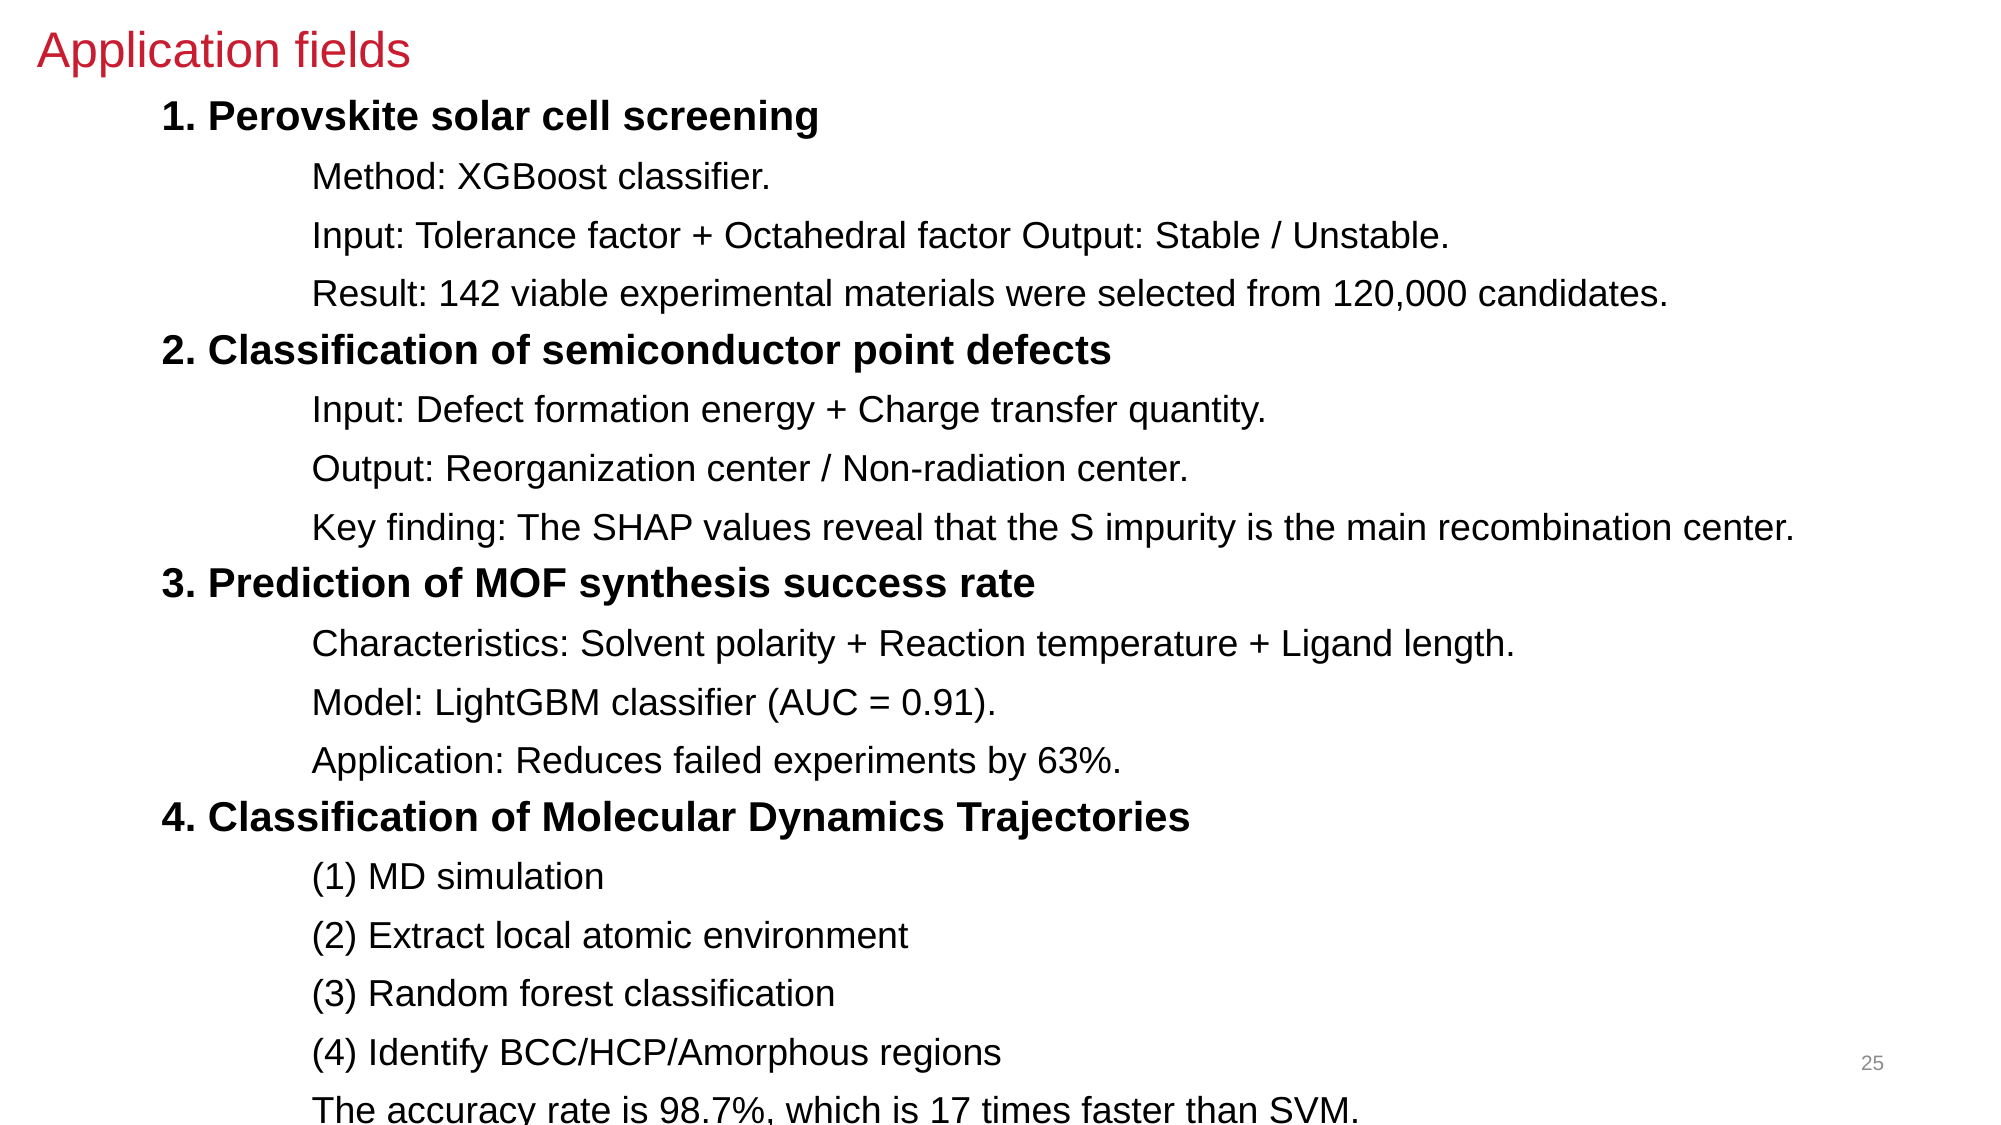

Application fields
1. Perovskite solar cell screening
	Method: XGBoost classifier.
	Input: Tolerance factor + Octahedral factor Output: Stable / Unstable.
	Result: 142 viable experimental materials were selected from 120,000 candidates.
2. Classification of semiconductor point defects
	Input: Defect formation energy + Charge transfer quantity.
	Output: Reorganization center / Non-radiation center.
	Key finding: The SHAP values reveal that the S impurity is the main recombination center.
3. Prediction of MOF synthesis success rate
	Characteristics: Solvent polarity + Reaction temperature + Ligand length.
	Model: LightGBM classifier (AUC = 0.91).
	Application: Reduces failed experiments by 63%.
4. Classification of Molecular Dynamics Trajectories
	(1) MD simulation
	(2) Extract local atomic environment
	(3) Random forest classification
	(4) Identify BCC/HCP/Amorphous regions
	The accuracy rate is 98.7%, which is 17 times faster than SVM.
25